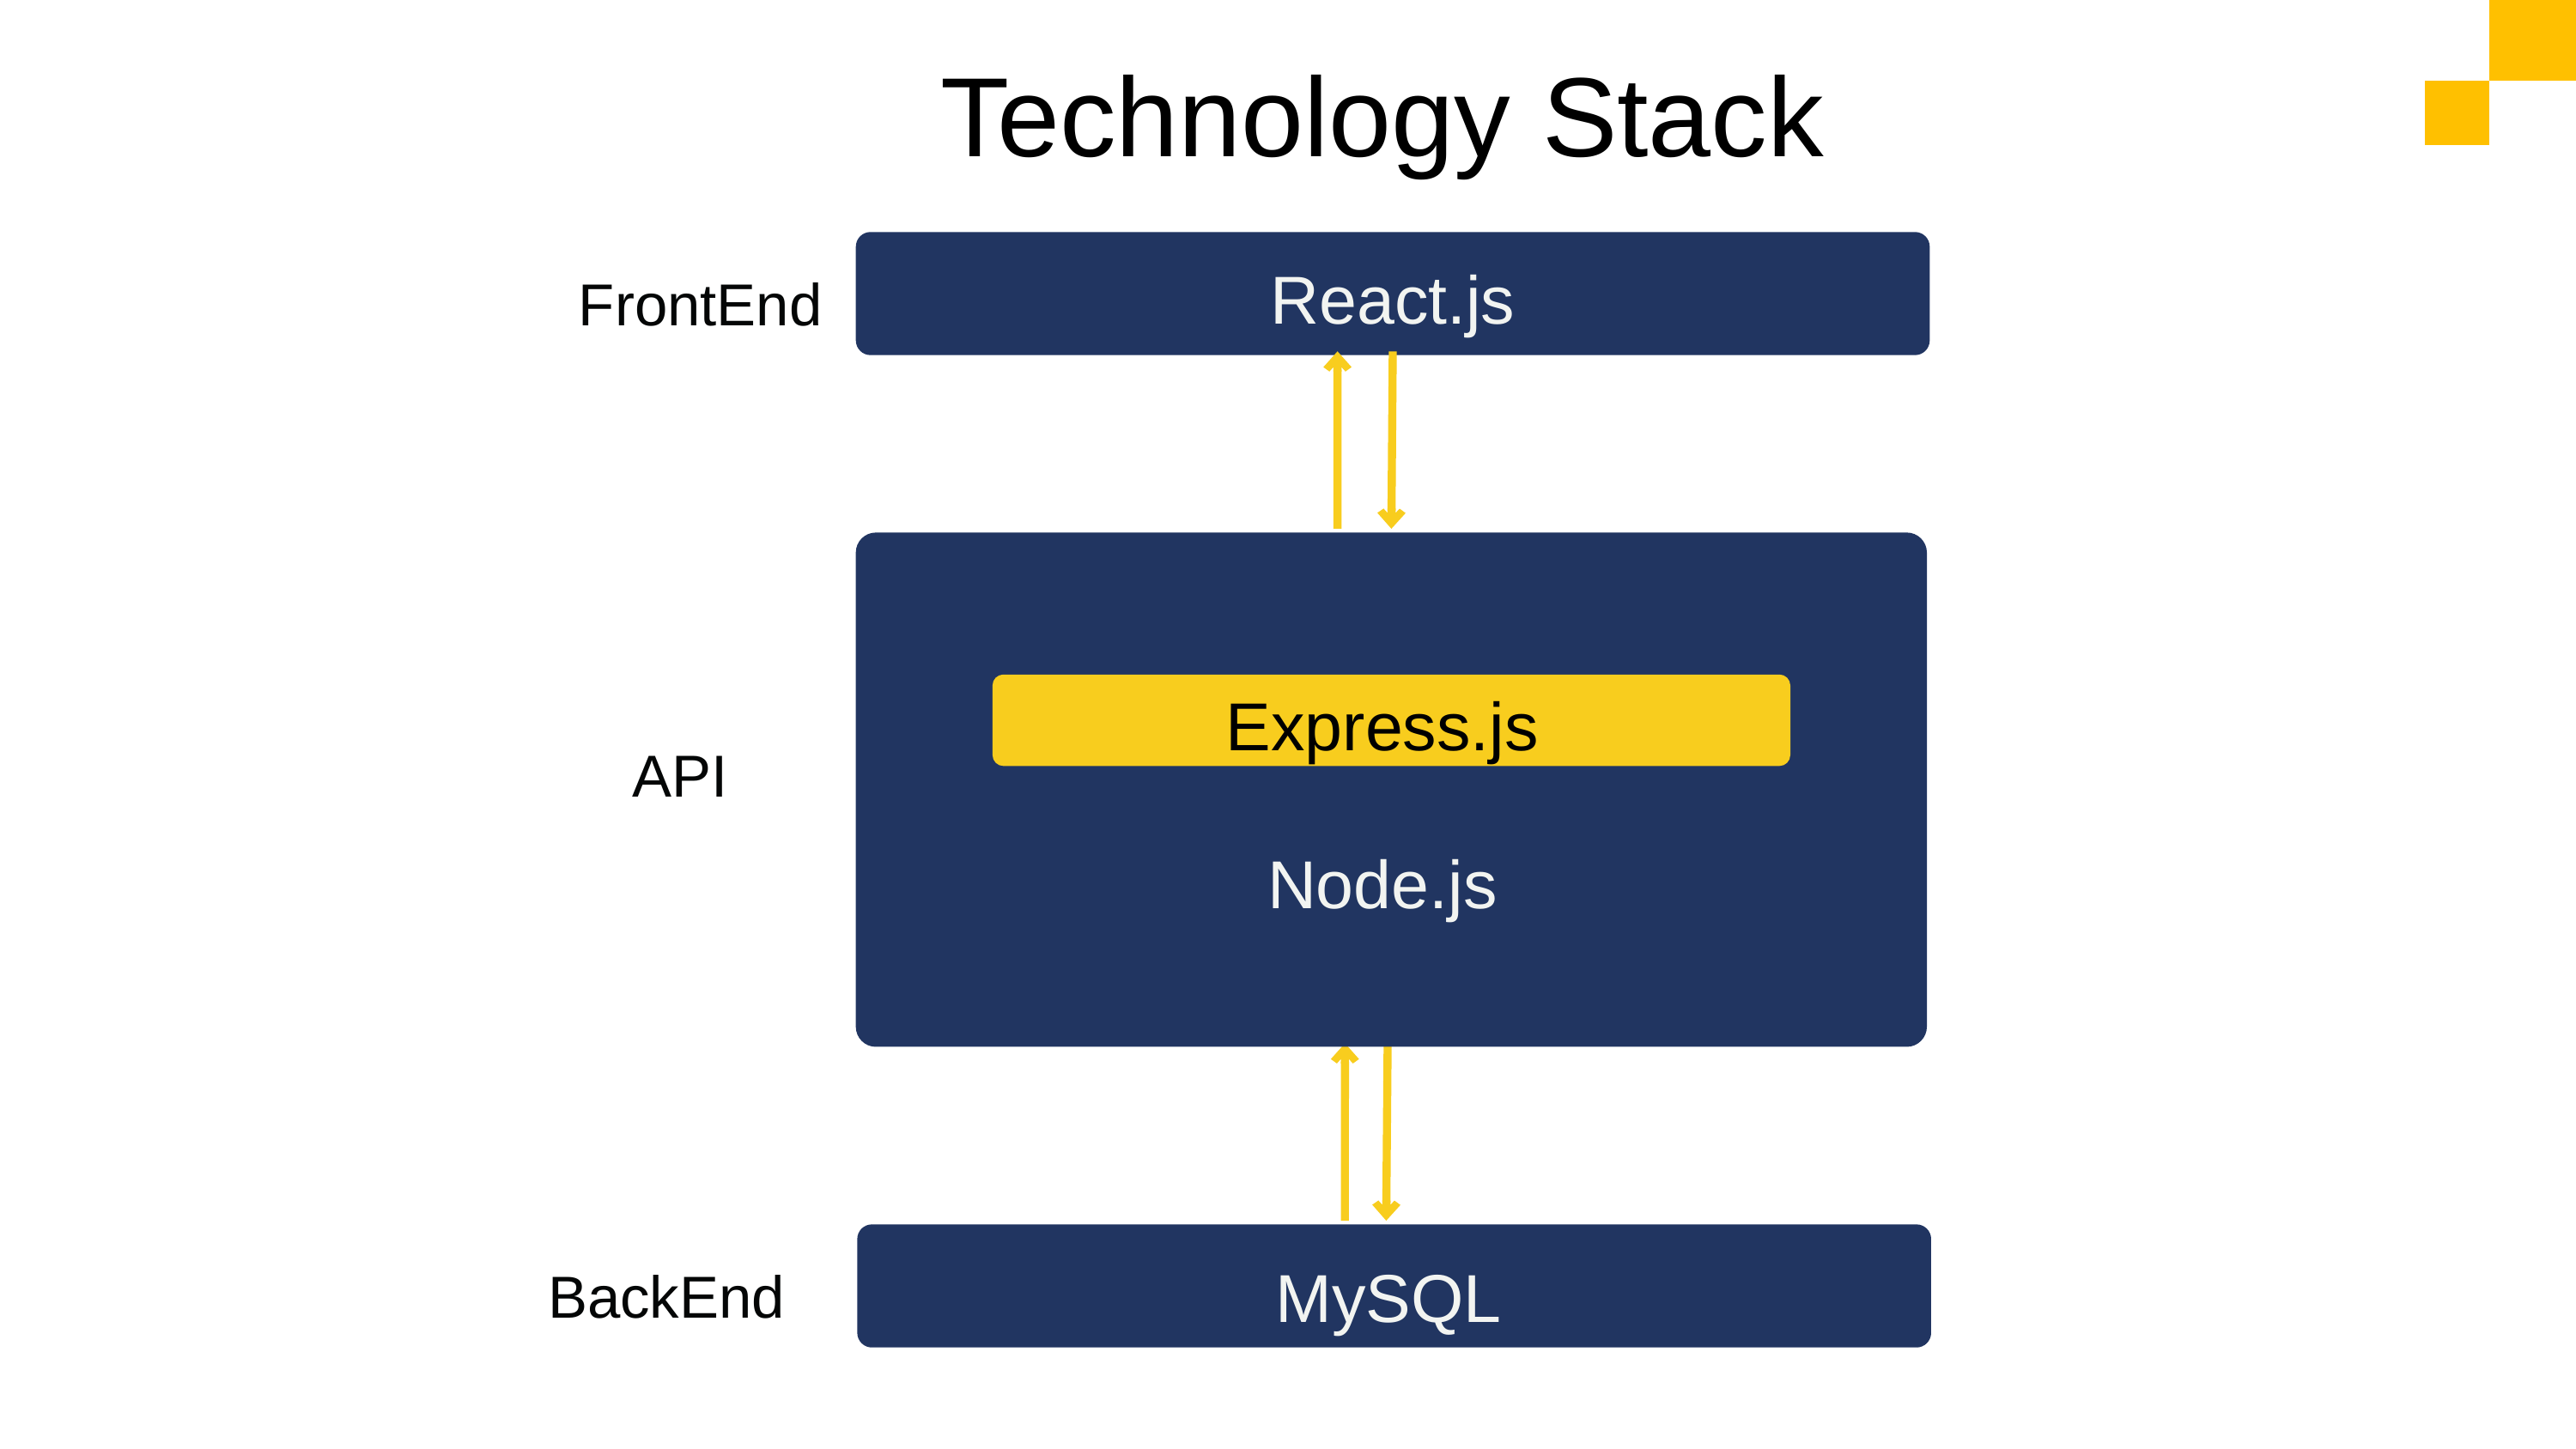

Technology Stack

React.js
FrontEnd

Express.js

API
Node.js

MySQL
BackEnd